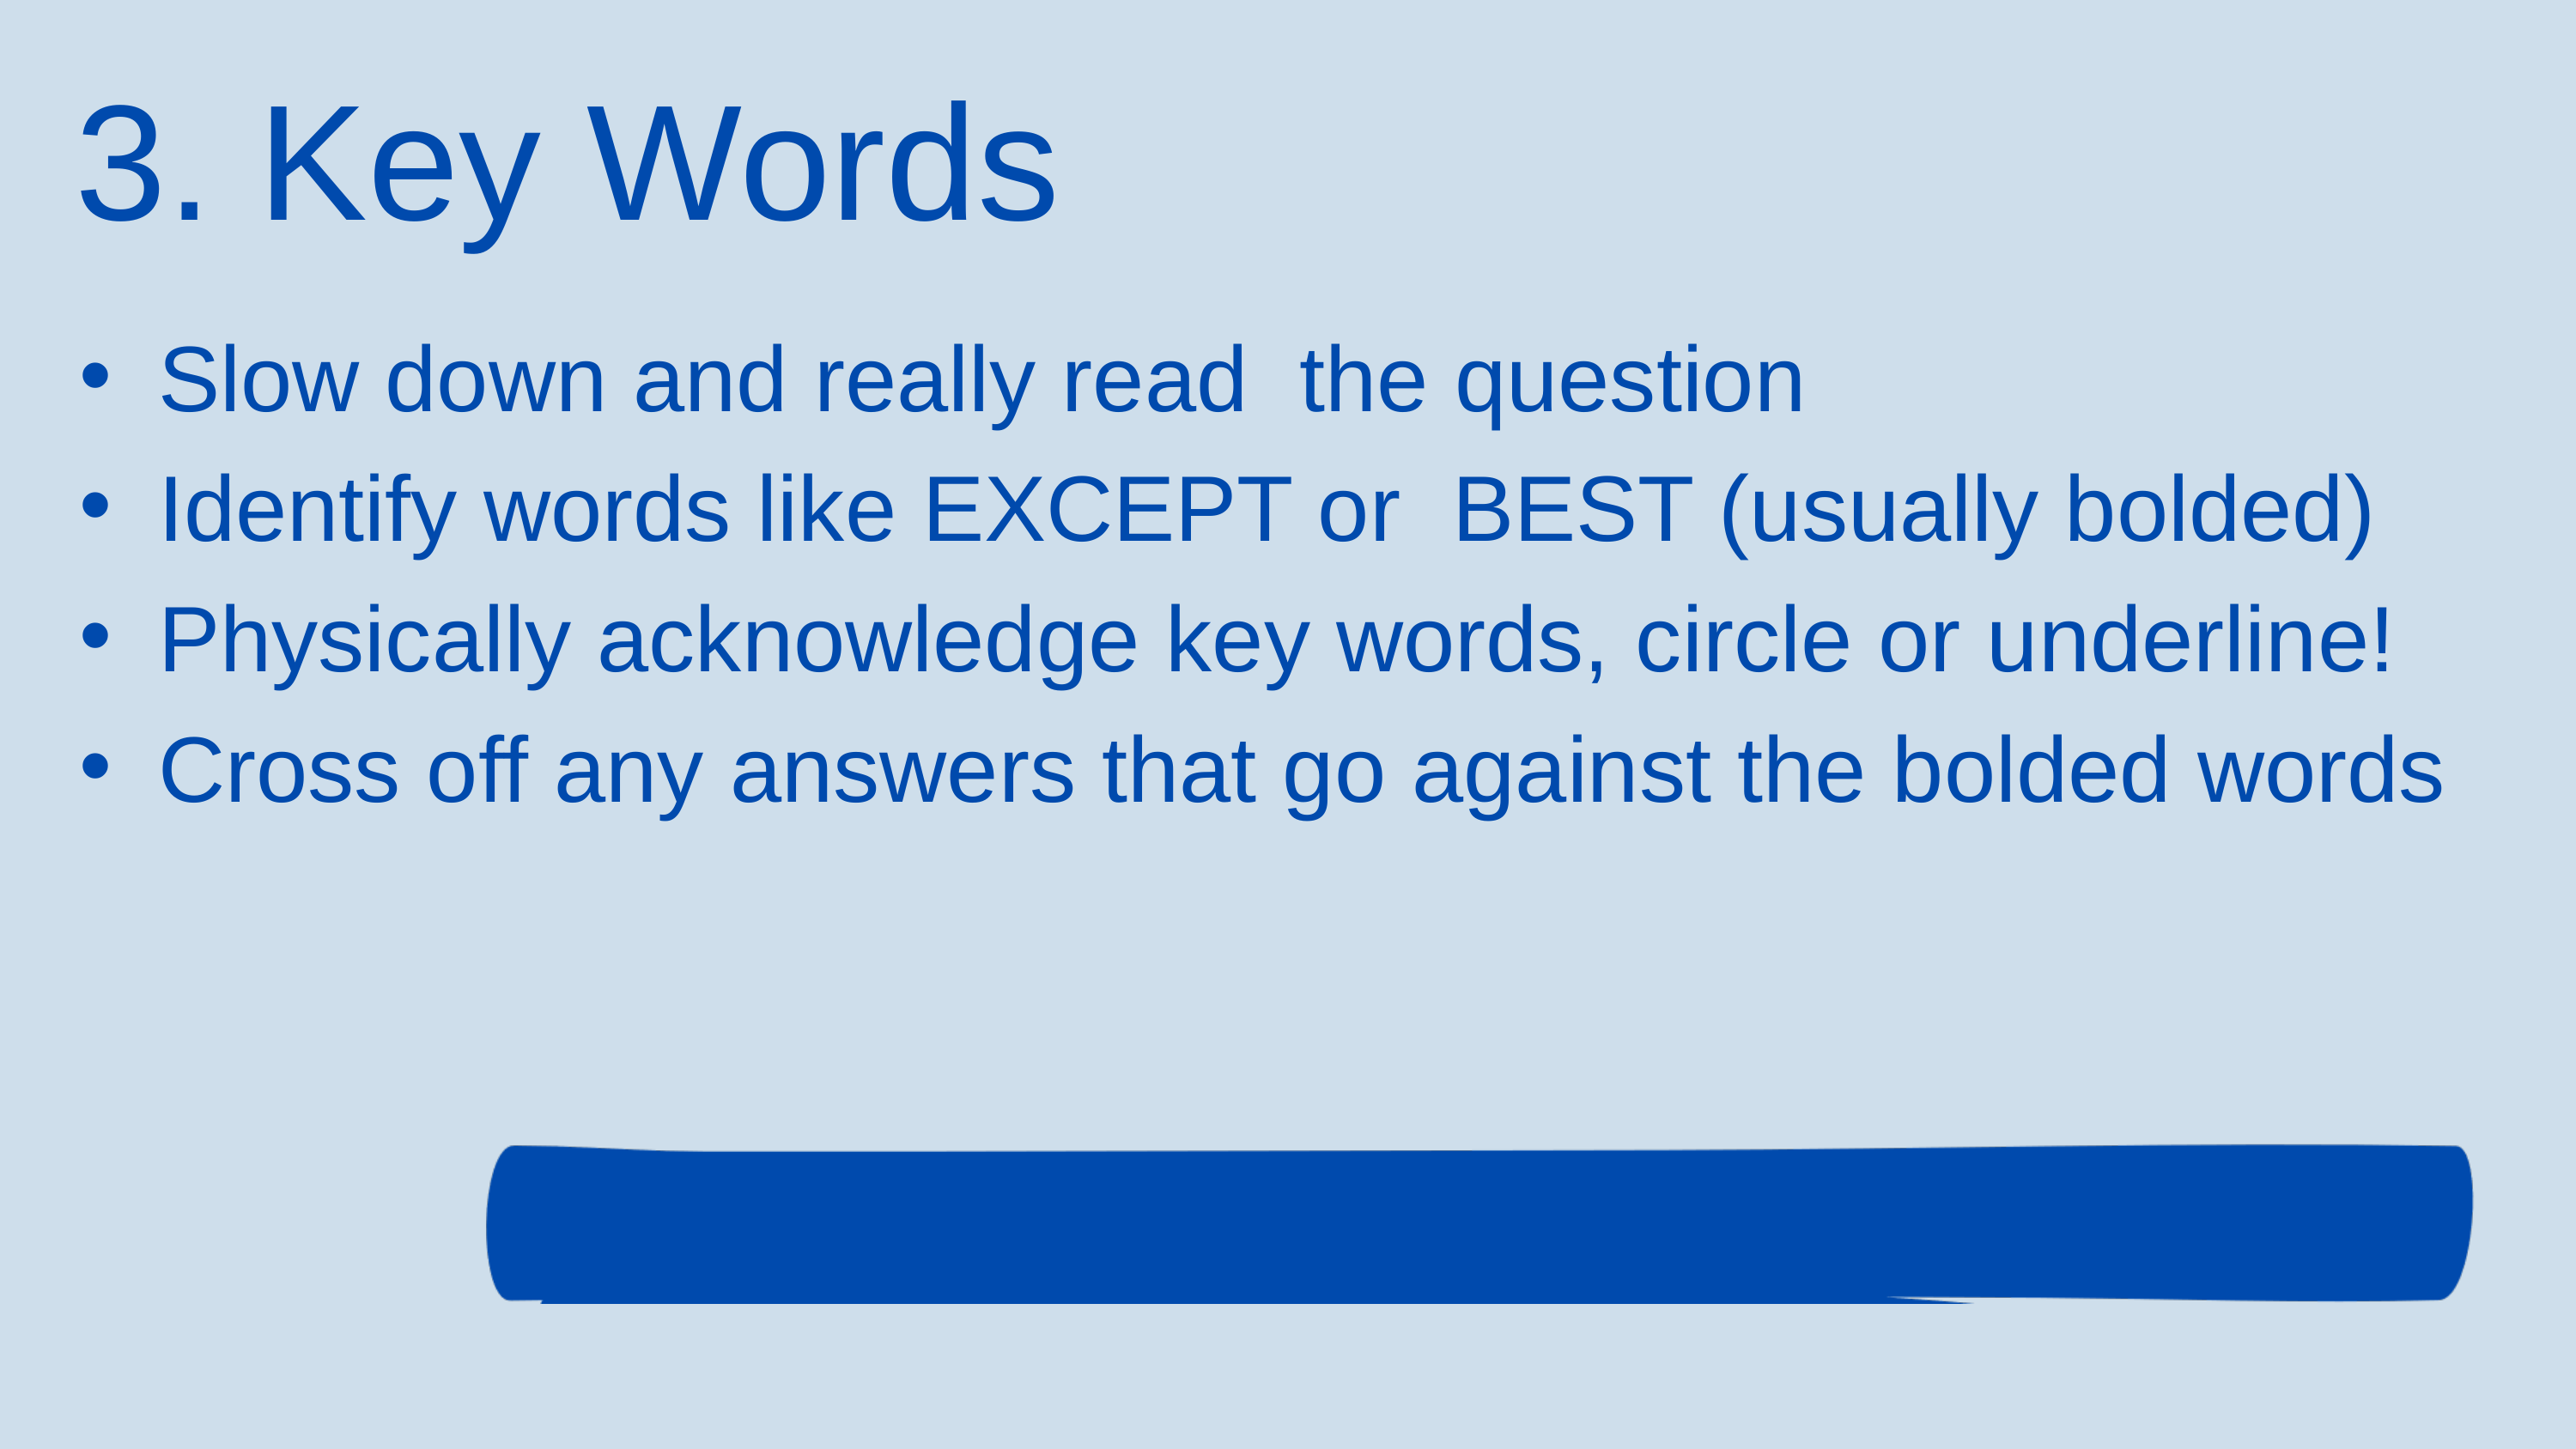

3. Key Words
Slow down and really read  the question
Identify words like EXCEPT or  BEST (usually bolded)
Physically acknowledge key words, circle or underline!
Cross off any answers that go against the bolded words